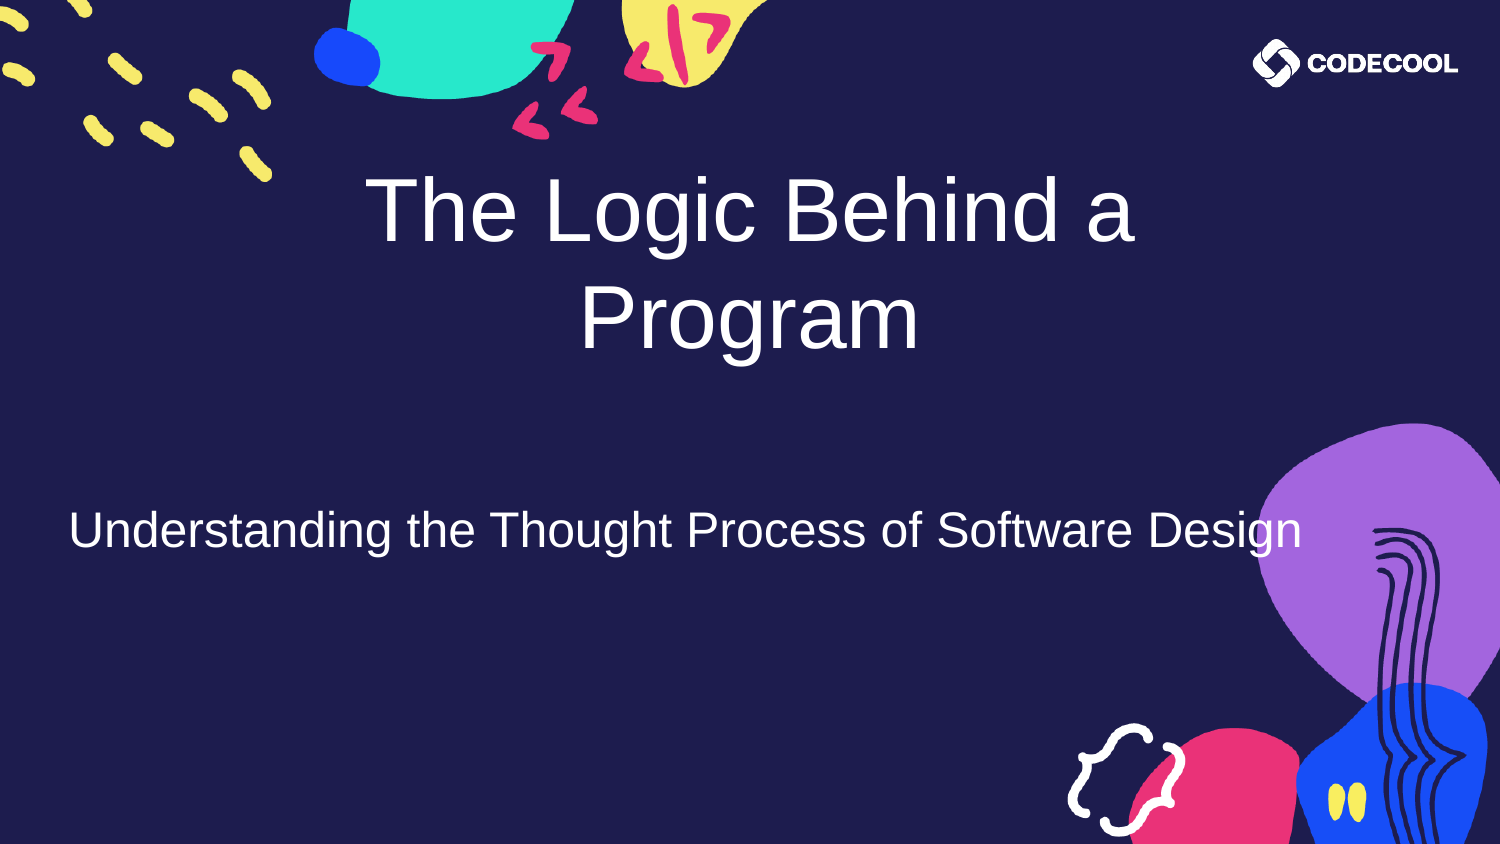

# The Logic Behind a Program
Understanding the Thought Process of Software Design